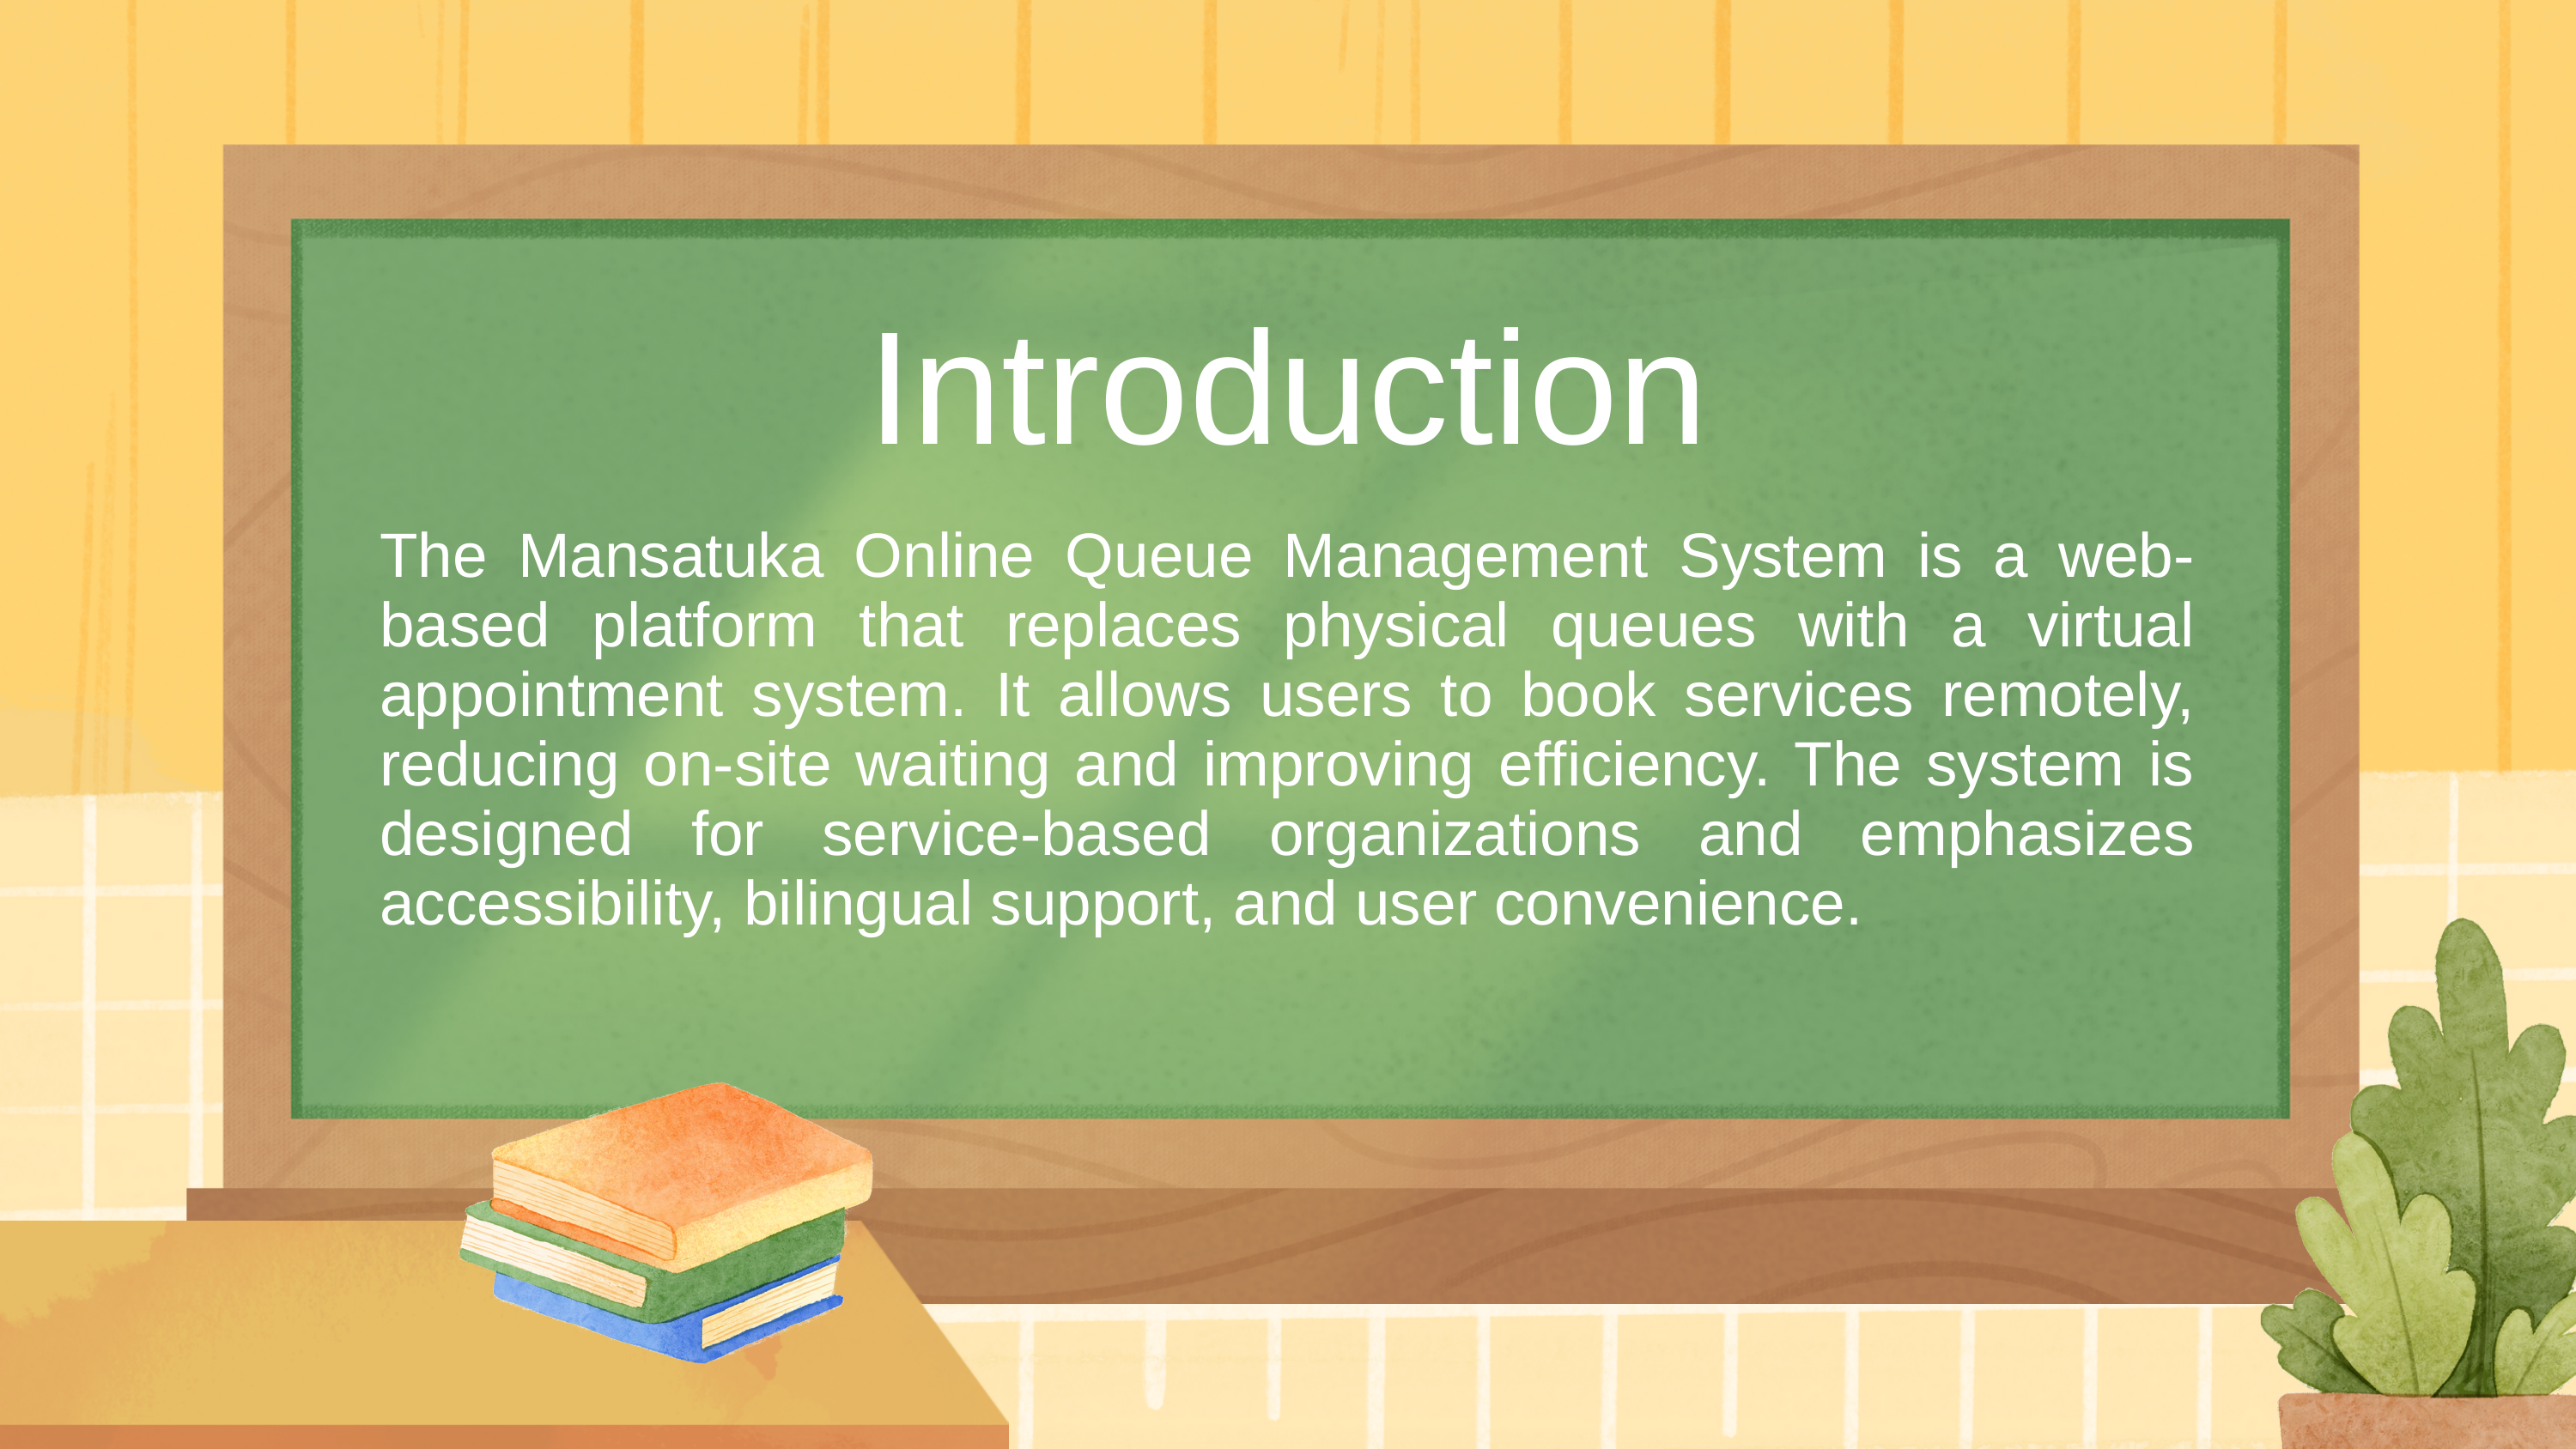

Introduction
The Mansatuka Online Queue Management System is a web-based platform that replaces physical queues with a virtual appointment system. It allows users to book services remotely, reducing on-site waiting and improving efficiency. The system is designed for service-based organizations and emphasizes accessibility, bilingual support, and user convenience.